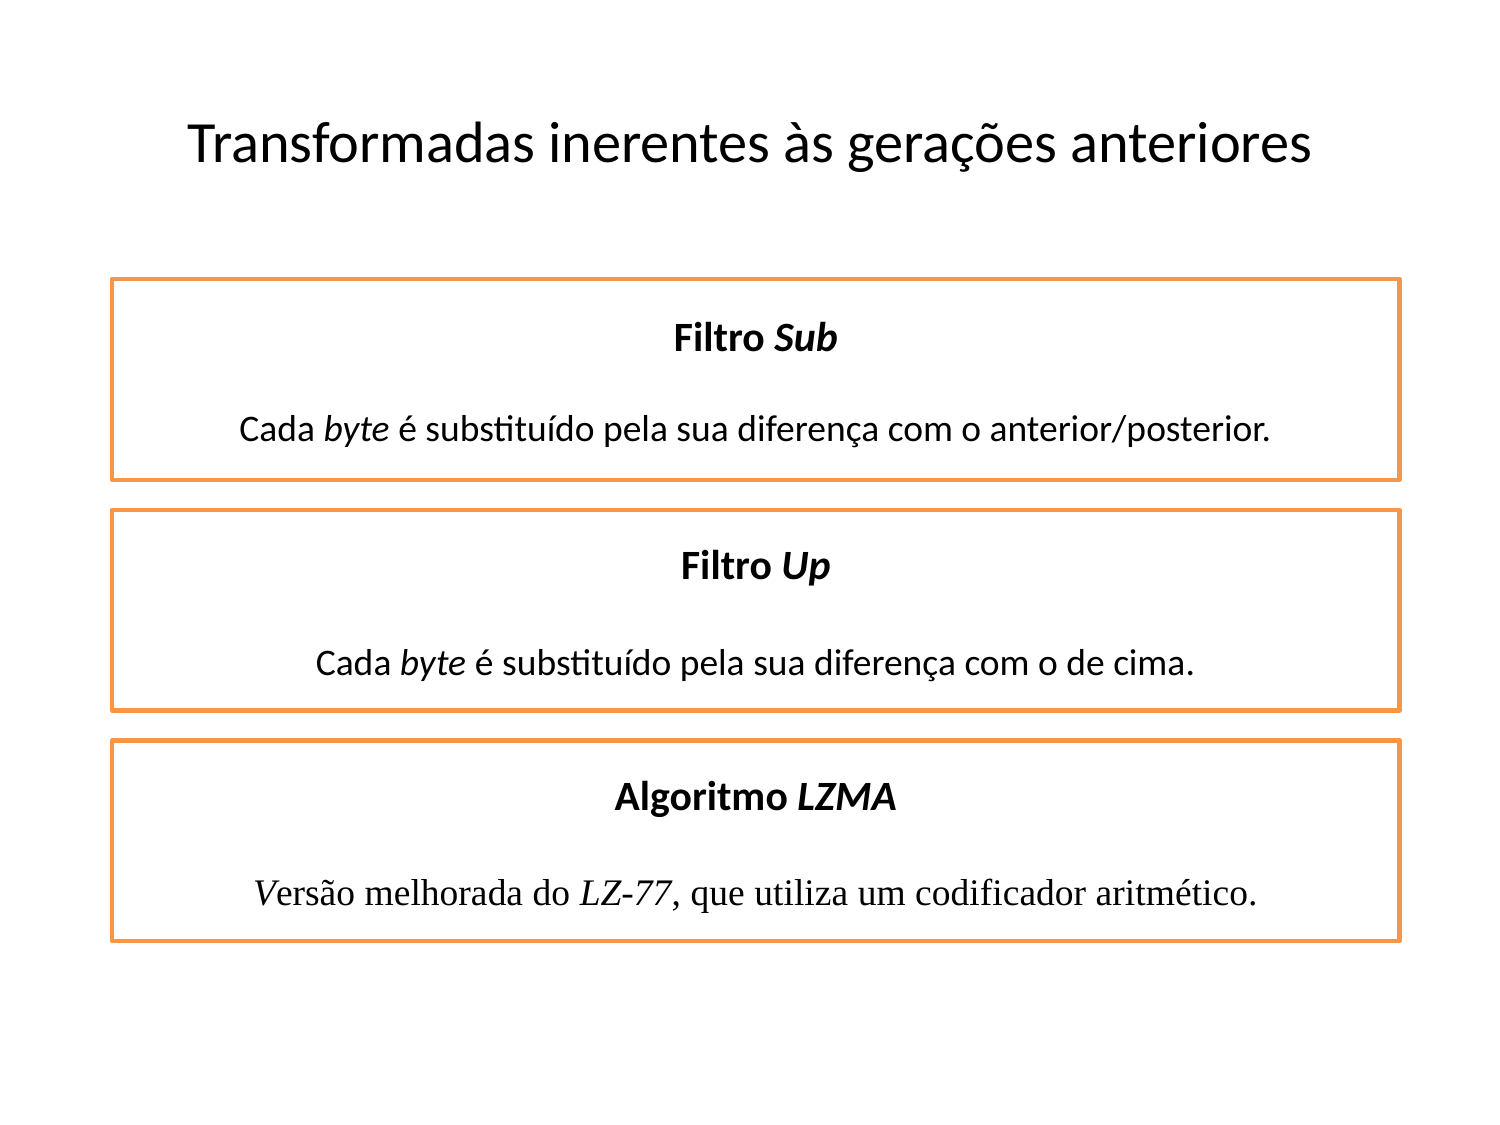

# Transformadas inerentes às gerações anteriores

Filtro Sub

Cada byte é substituído pela sua diferença com o anterior/posterior.
Filtro Up

Cada byte é substituído pela sua diferença com o de cima.
Algoritmo LZMA

Versão melhorada do LZ-77, que utiliza um codificador aritmético.